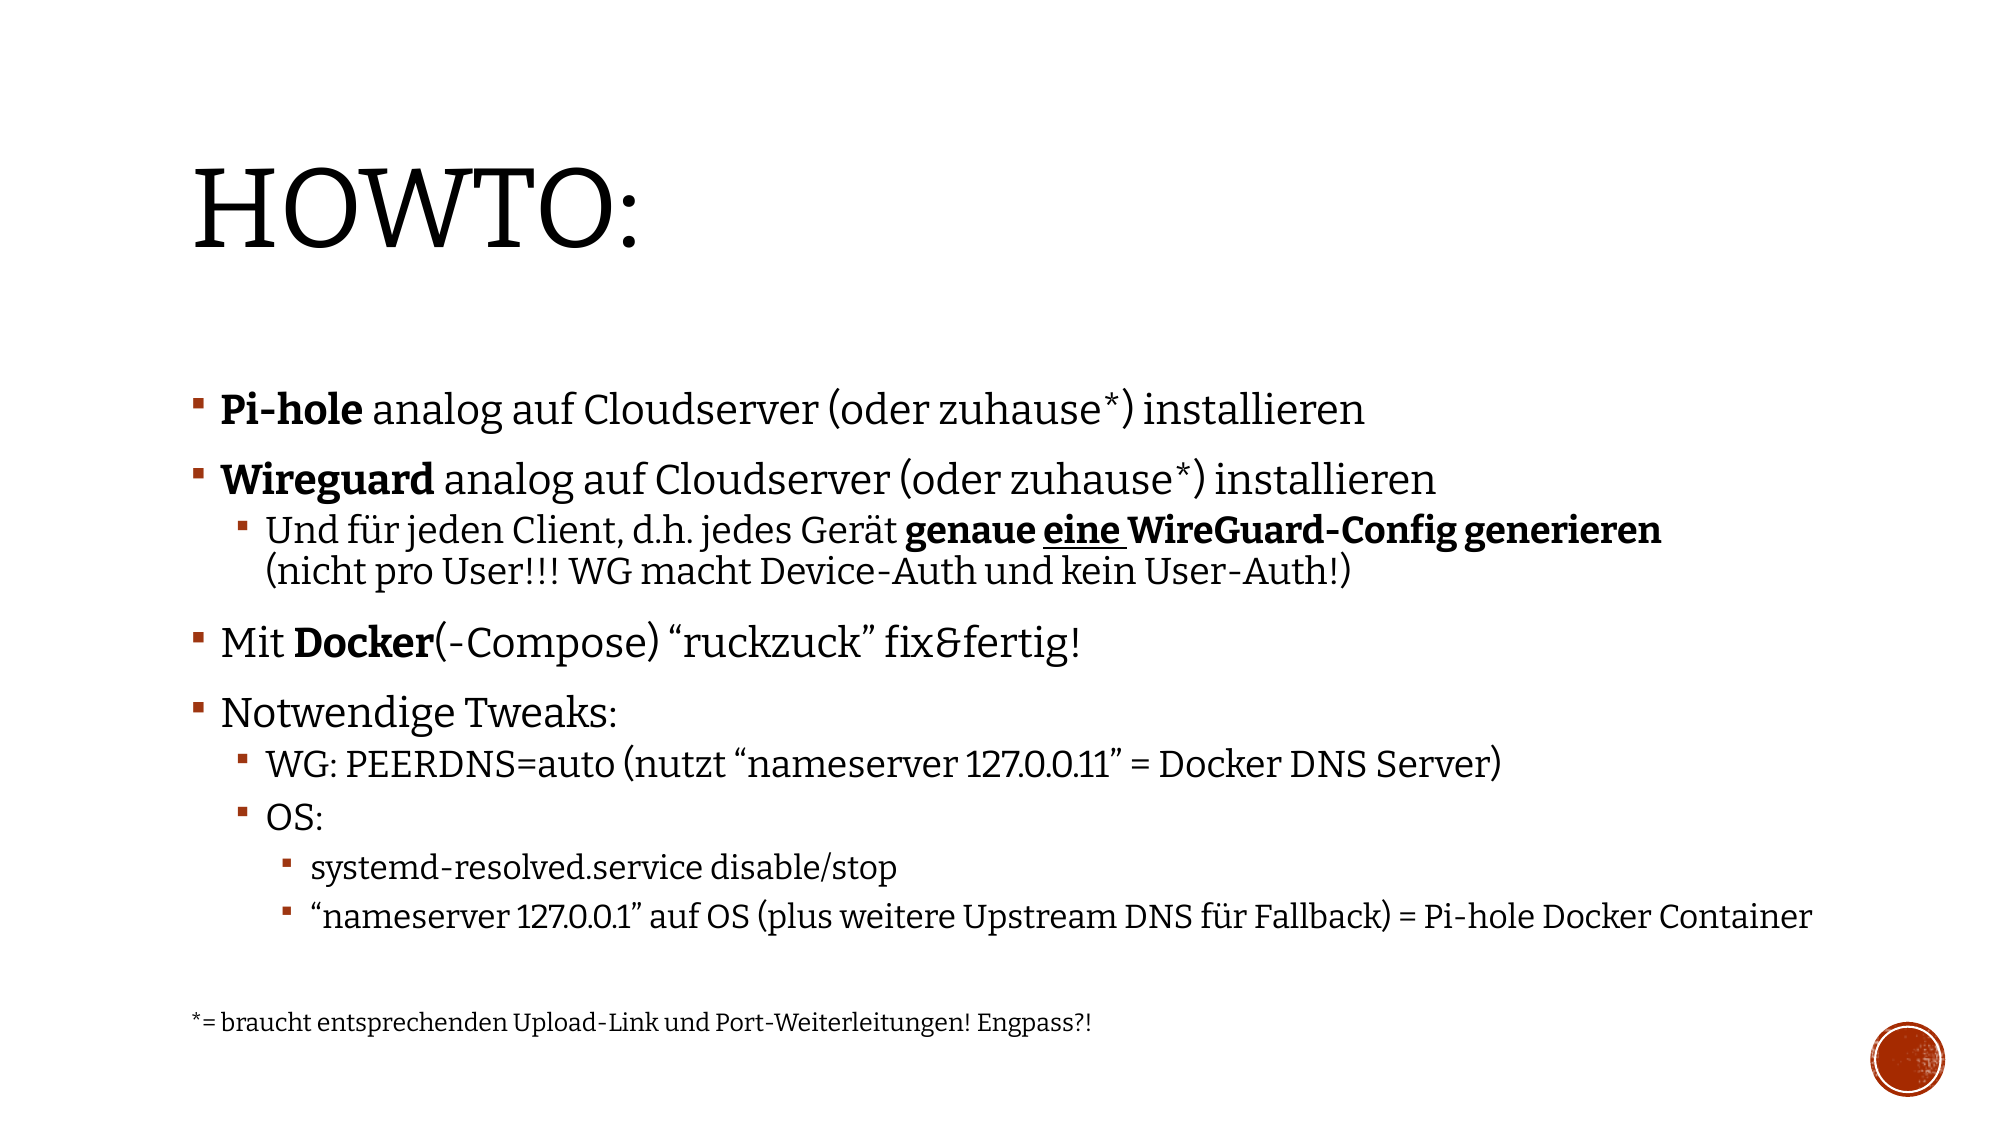

# Howto:
Pi-hole analog auf Cloudserver (oder zuhause*) installieren
Wireguard analog auf Cloudserver (oder zuhause*) installieren
Und für jeden Client, d.h. jedes Gerät genaue eine WireGuard-Config generieren
(nicht pro User!!! WG macht Device-Auth und kein User-Auth!)
Mit Docker(-Compose) “ruckzuck” fix&fertig!
Notwendige Tweaks:
WG: PEERDNS=auto (nutzt “nameserver 127.0.0.11” = Docker DNS Server)
OS:
systemd-resolved.service disable/stop
“nameserver 127.0.0.1” auf OS (plus weitere Upstream DNS für Fallback) = Pi-hole Docker Container
*= braucht entsprechenden Upload-Link und Port-Weiterleitungen! Engpass?!